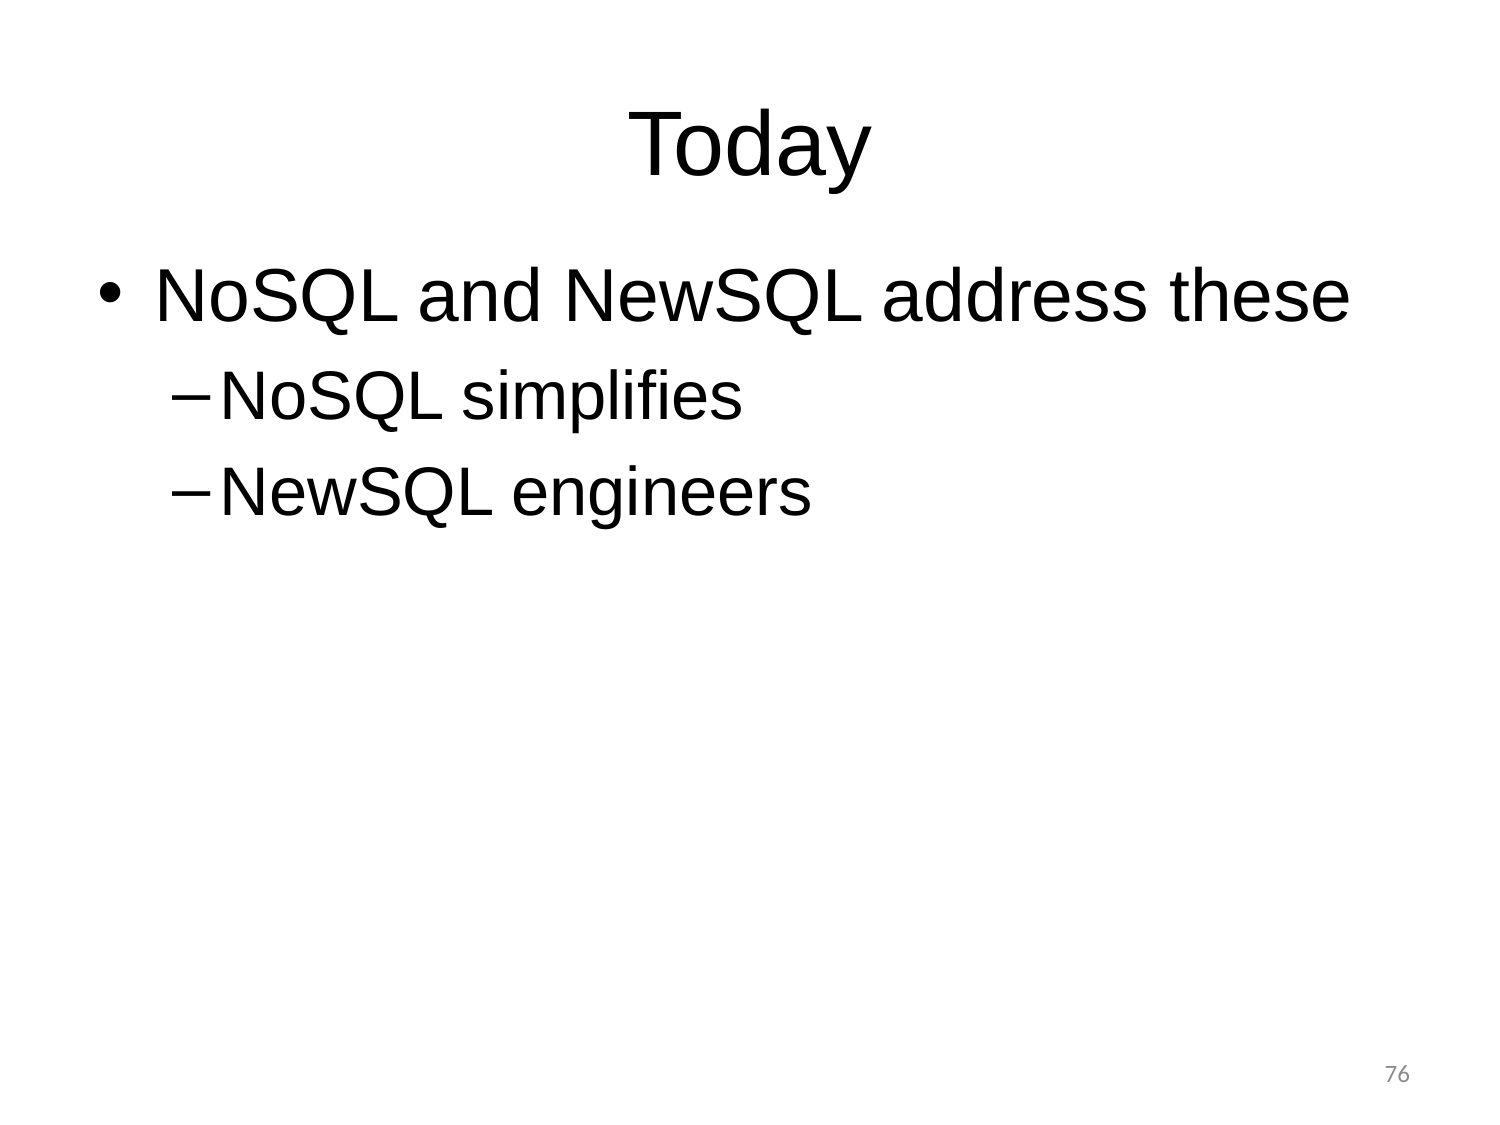

# Today
NoSQL and NewSQL address these
NoSQL simplifies
NewSQL engineers
76